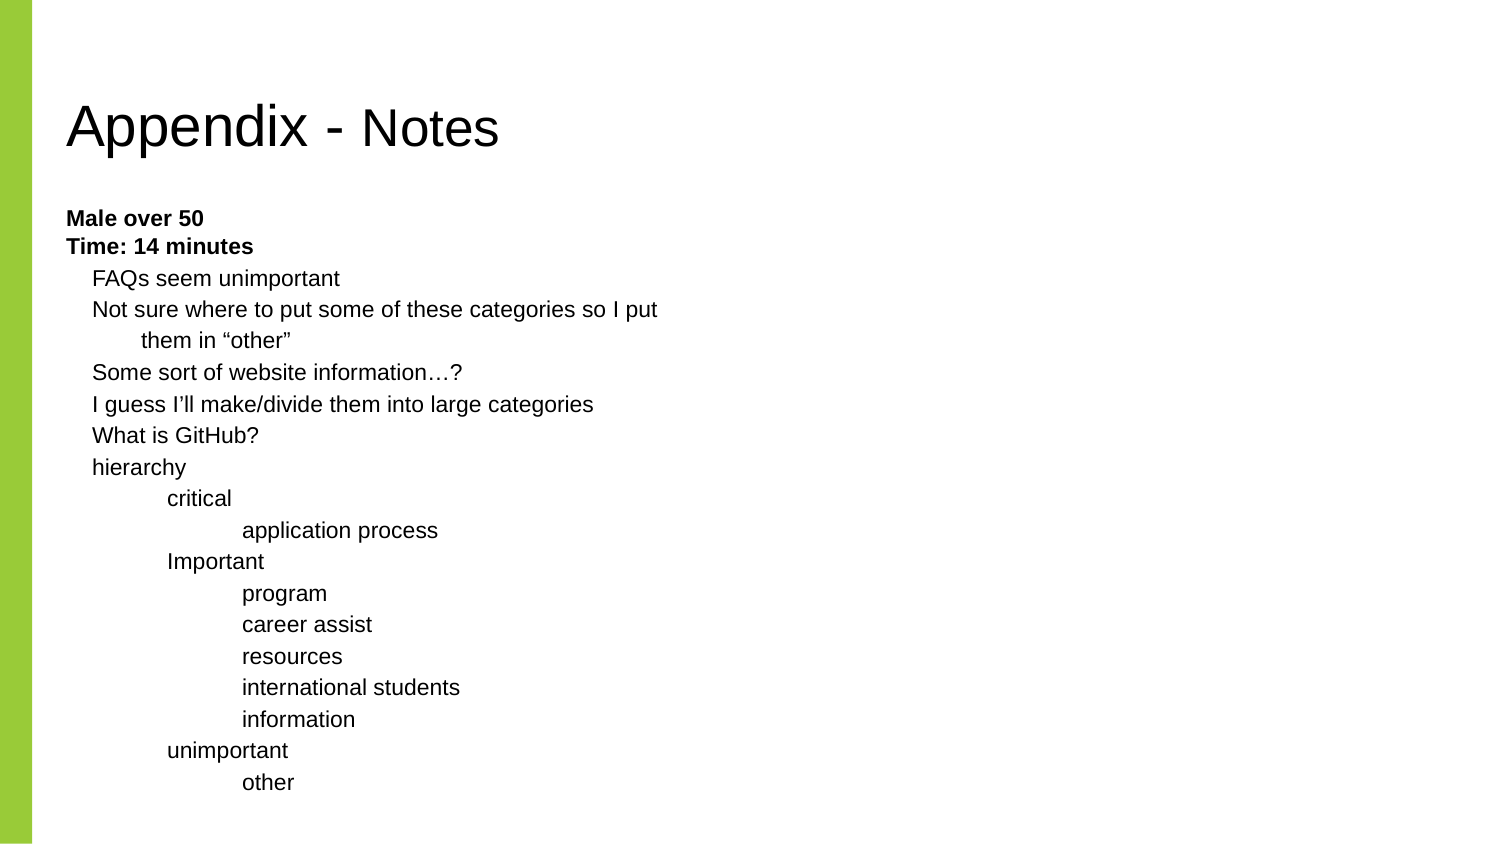

# Appendix - Notes
Male over 50
Time: 14 minutes
FAQs seem unimportant
Not sure where to put some of these categories so I put them in “other”
Some sort of website information…?
I guess I’ll make/divide them into large categories
What is GitHub?
hierarchy
critical
application process
Important
program
career assist
resources
international students
information
unimportant
other